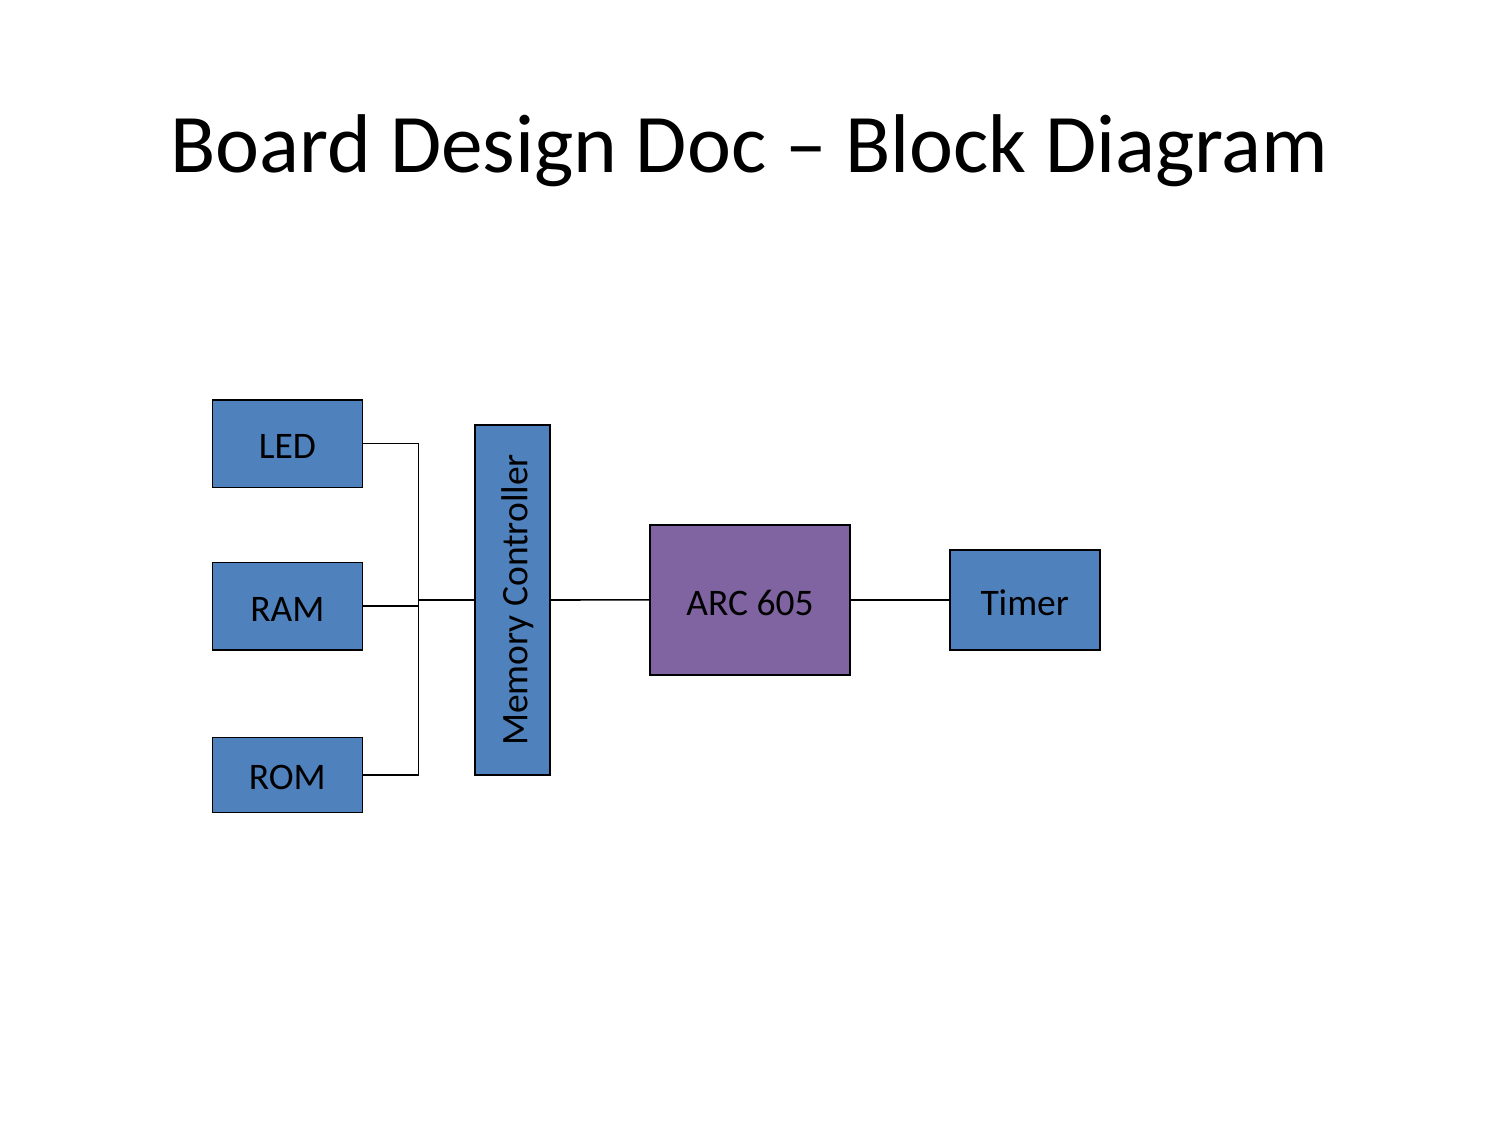

# Board Design Doc – Block Diagram
LED
ARC 605
Timer
RAM
Memory Controller
ROM